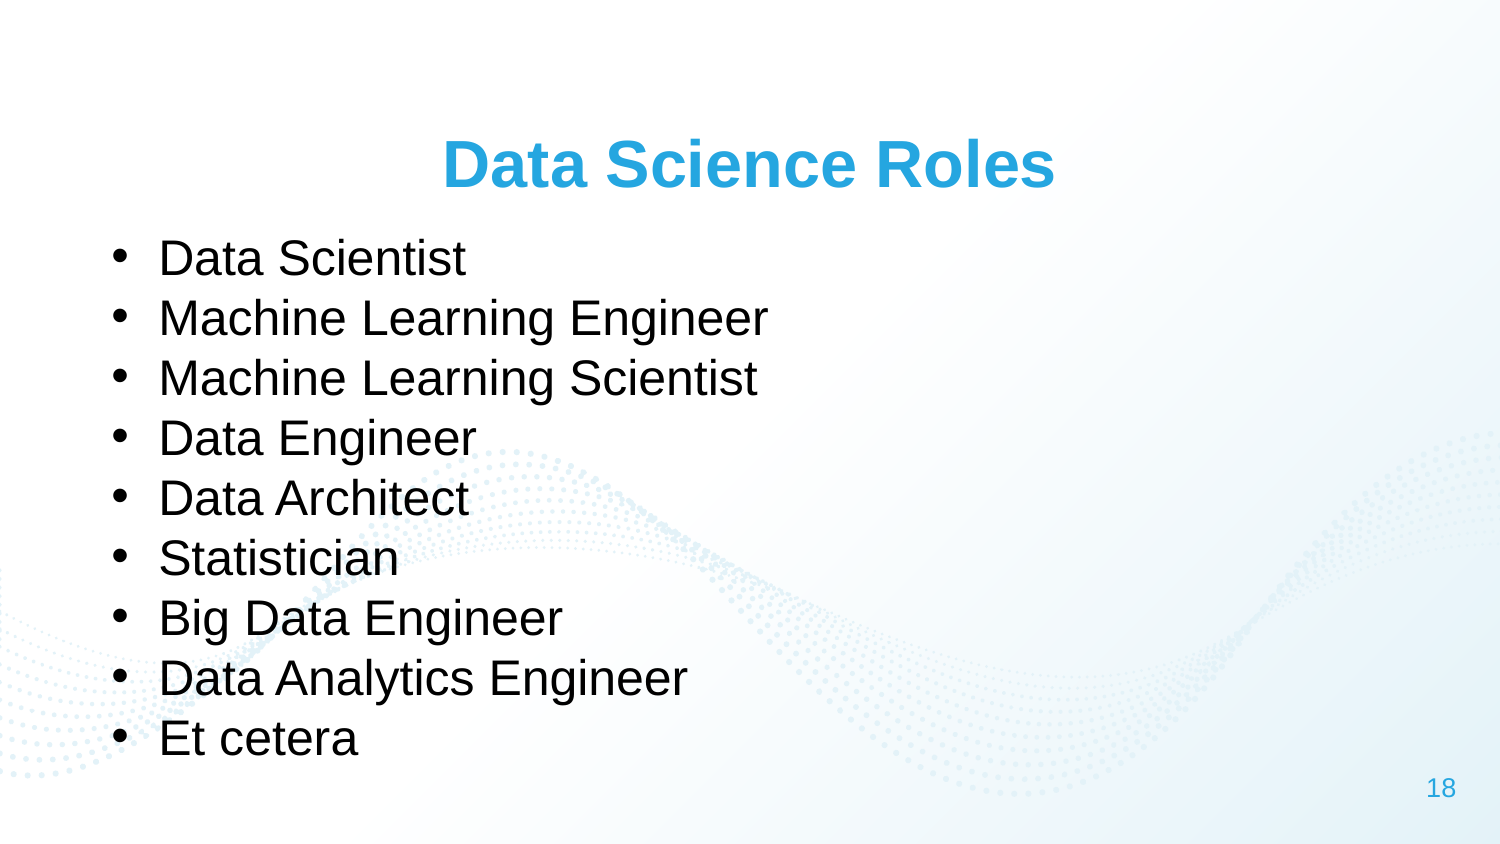

# Data Science Roles
Data Scientist
Machine Learning Engineer
Machine Learning Scientist
Data Engineer
Data Architect
Statistician
Big Data Engineer
Data Analytics Engineer
Et cetera
18